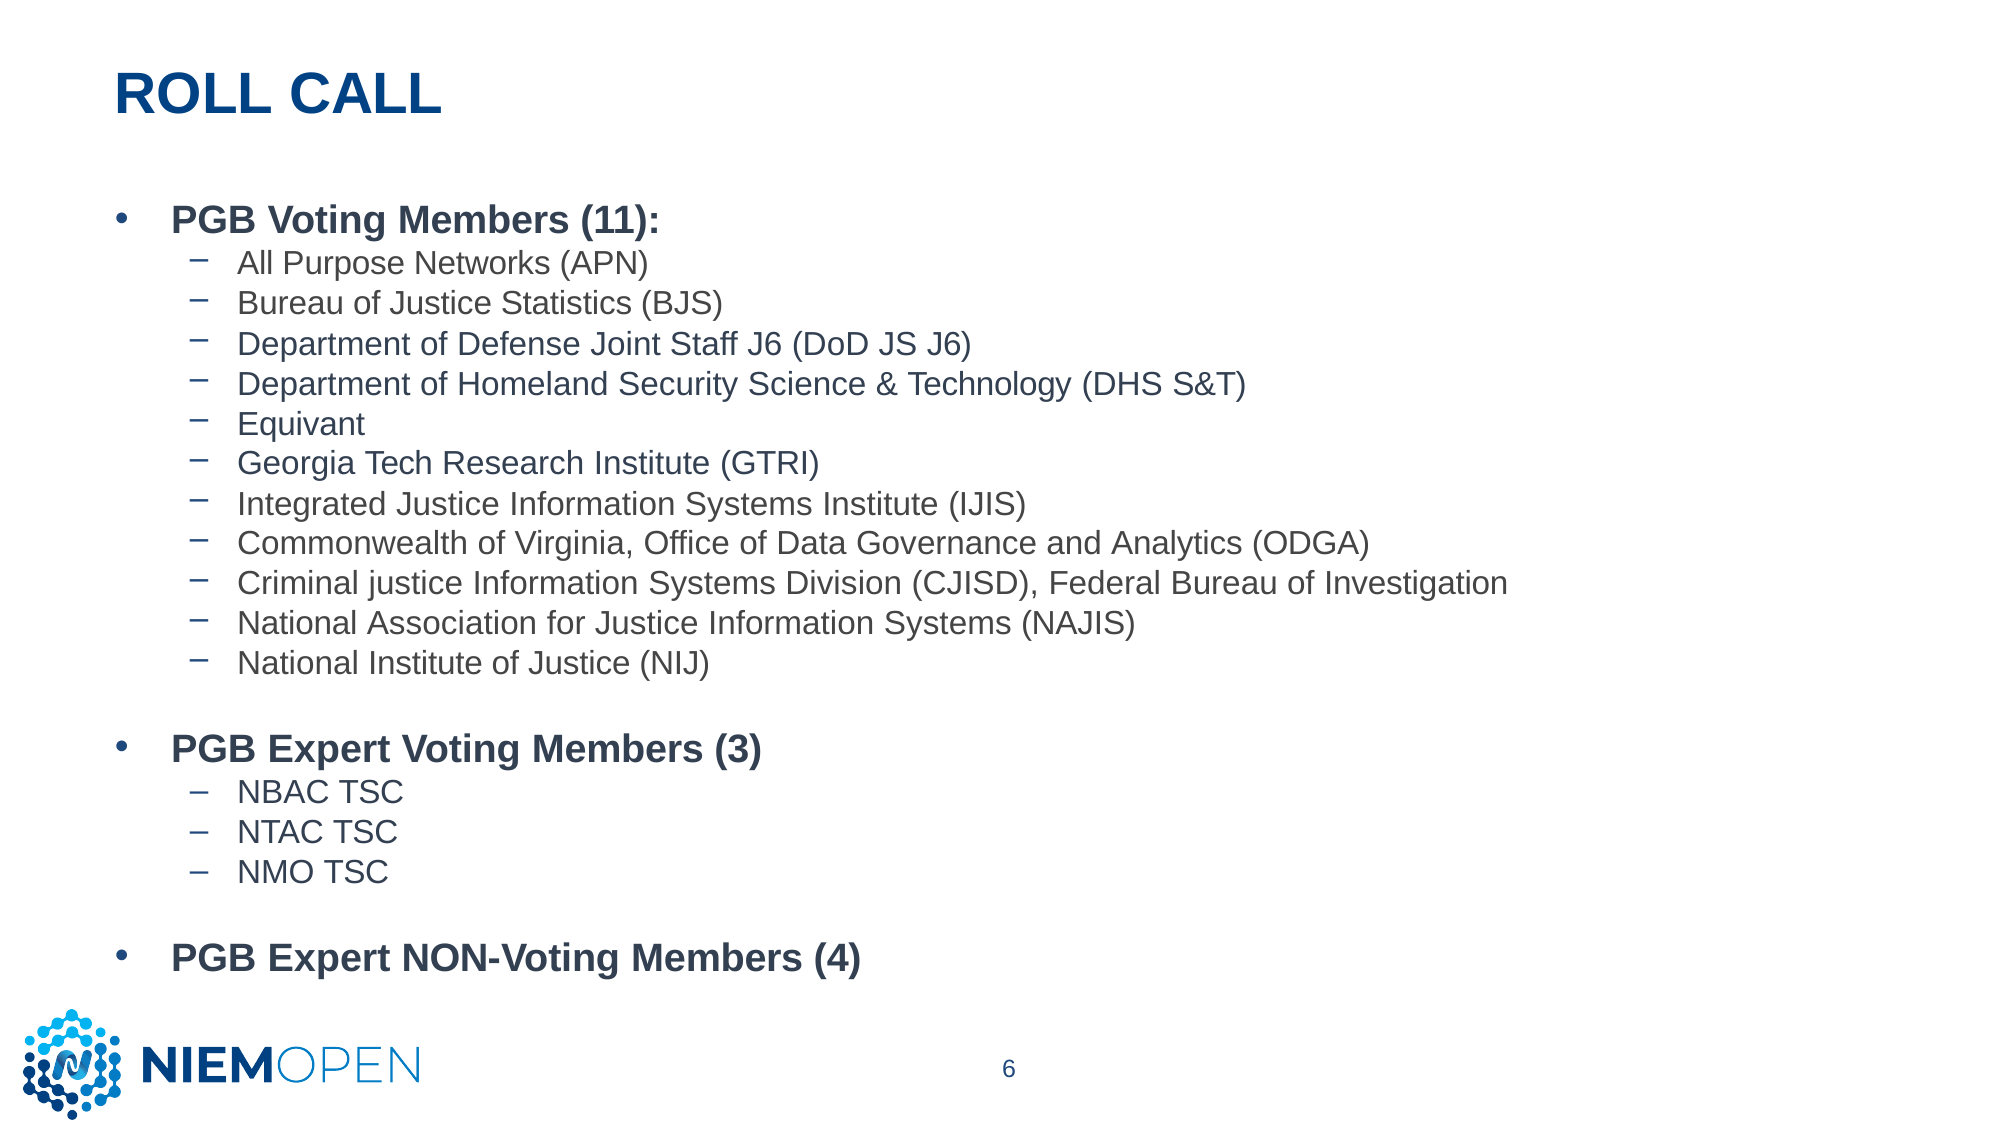

# ROLL CALL
PGB Voting Members (11):
All Purpose Networks (APN)
Bureau of Justice Statistics (BJS)
Department of Defense Joint Staff J6 (DoD JS J6)
Department of Homeland Security Science & Technology (DHS S&T)
Equivant
Georgia Tech Research Institute (GTRI)
Integrated Justice Information Systems Institute (IJIS)
Commonwealth of Virginia, Office of Data Governance and Analytics (ODGA)
Criminal justice Information Systems Division (CJISD), Federal Bureau of Investigation
National Association for Justice Information Systems (NAJIS)
National Institute of Justice (NIJ)

PGB Expert Voting Members (3)
NBAC TSC
NTAC TSC
NMO TSC

PGB Expert NON-Voting Members (4)
6